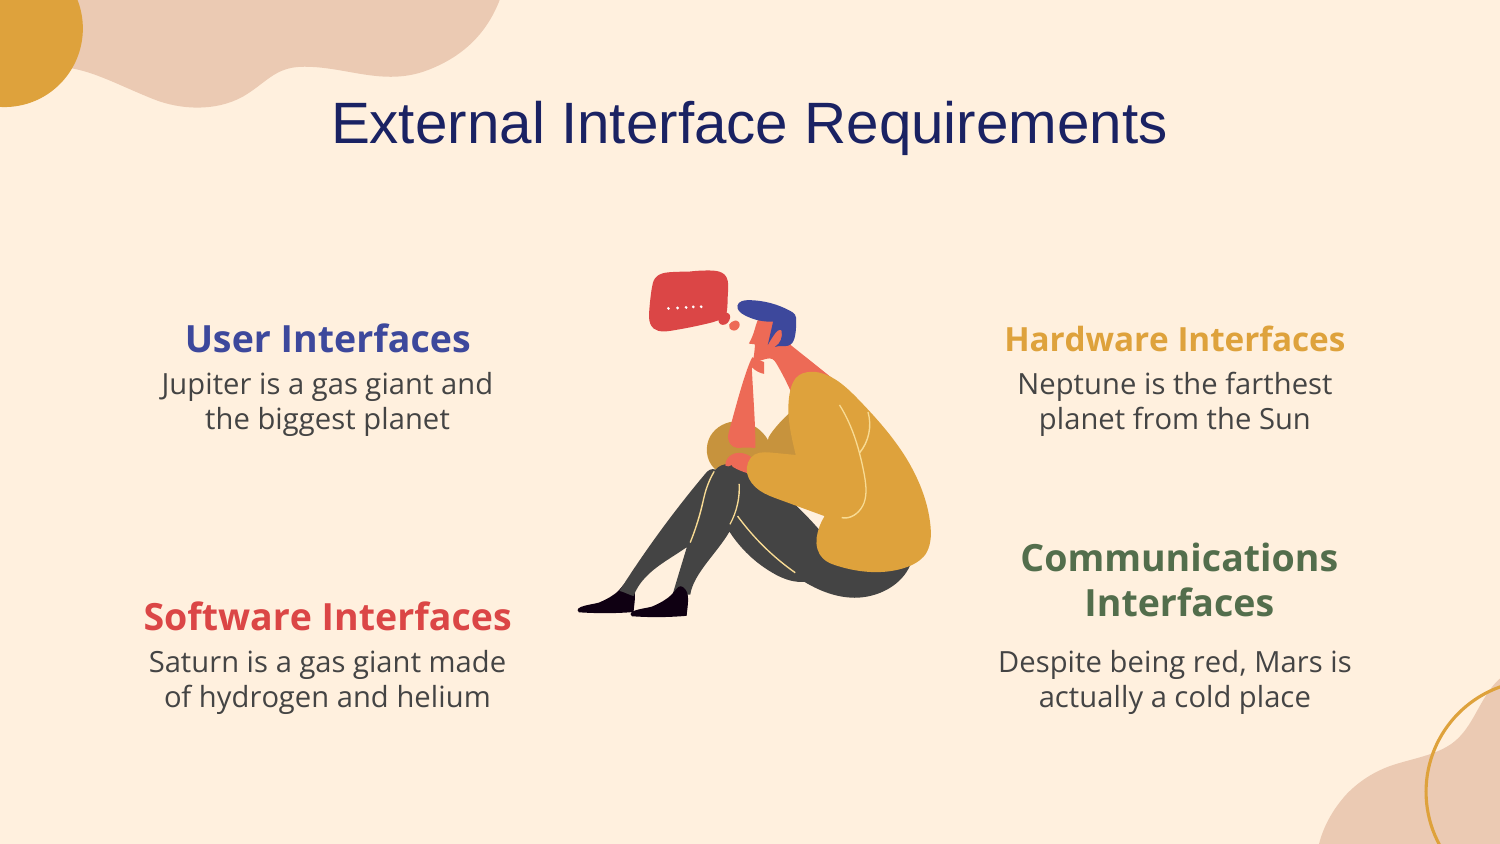

# External Interface Requirements

User Interfaces

Hardware Interfaces

Jupiter is a gas giant and the biggest planet
Neptune is the farthest planet from the Sun

Communications Interfaces

Software Interfaces

Saturn is a gas giant made of hydrogen and helium
Despite being red, Mars is actually a cold place